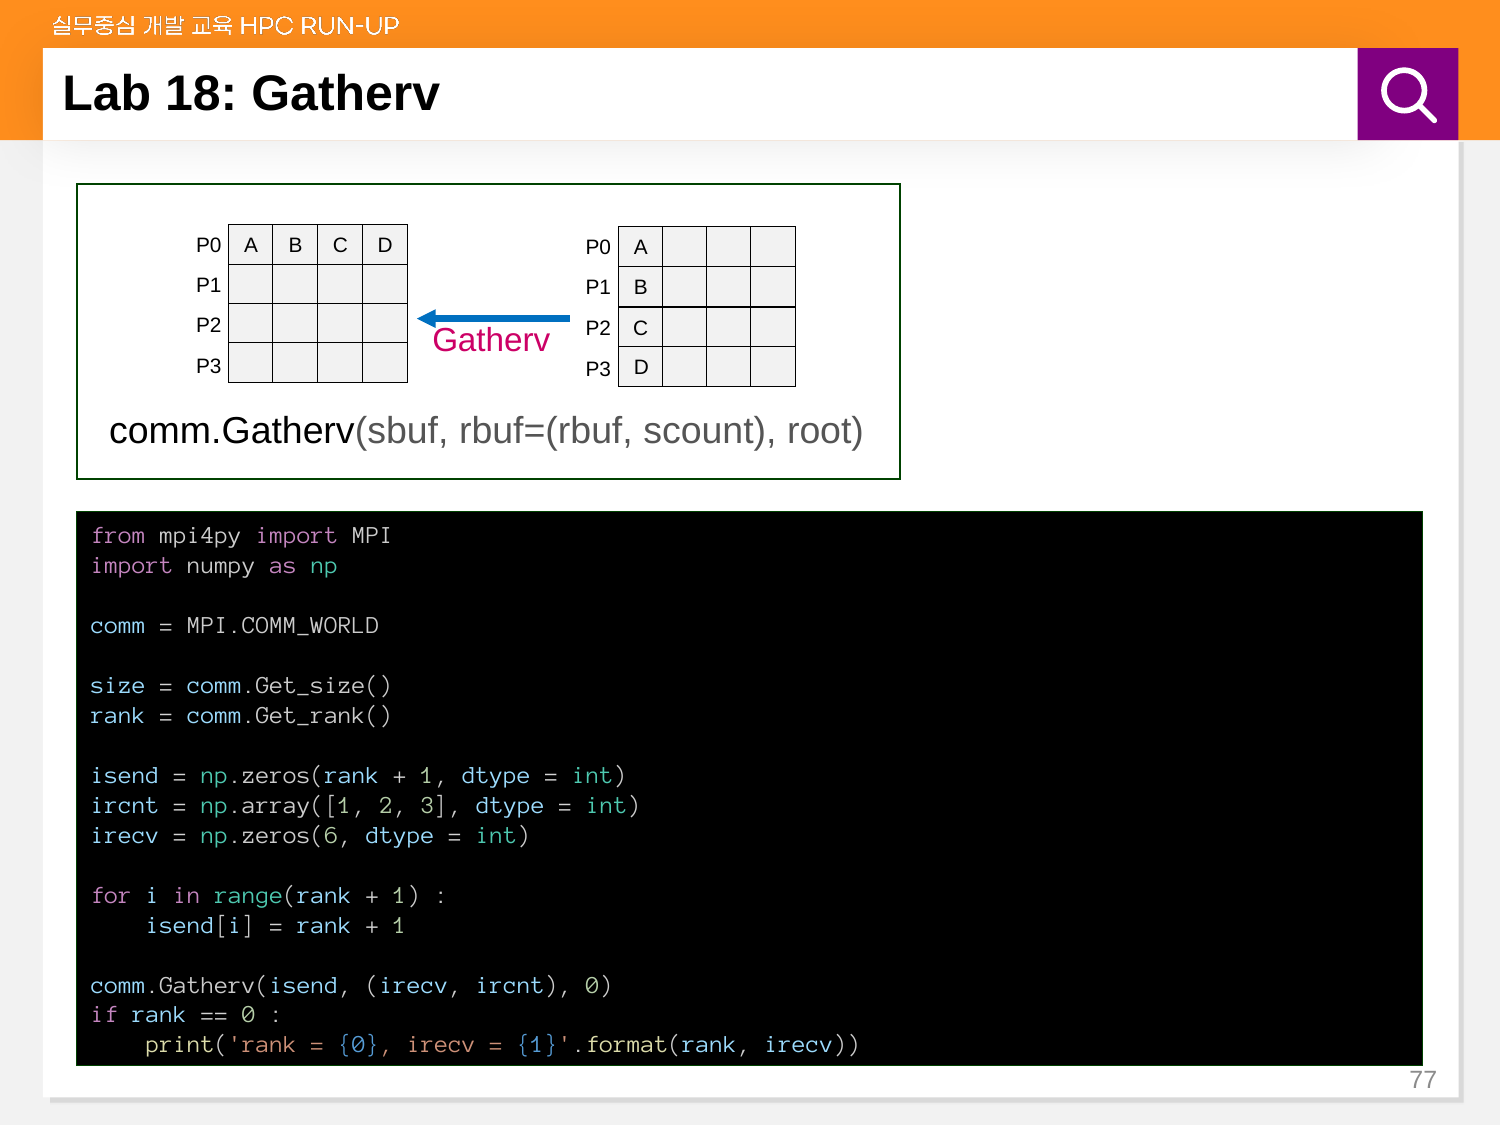

# Lab 18: Gatherv

P0
A
P1

P2

P3
B

C

D

P0
A
P1
B
P2
C
D
P3

Gatherv
comm.Gatherv(sbuf, rbuf=(rbuf, scount), root)
from mpi4py import MPI
import numpy as np
comm = MPI.COMM_WORLD
size = comm.Get_size()
rank = comm.Get_rank()
isend = np.zeros(rank + 1, dtype = int)
ircnt = np.array([1, 2, 3], dtype = int)
irecv = np.zeros(6, dtype = int)
for i in range(rank + 1) :
    isend[i] = rank + 1
comm.Gatherv(isend, (irecv, ircnt), 0)
if rank == 0 :
    print('rank = {0}, irecv = {1}'.format(rank, irecv))
77